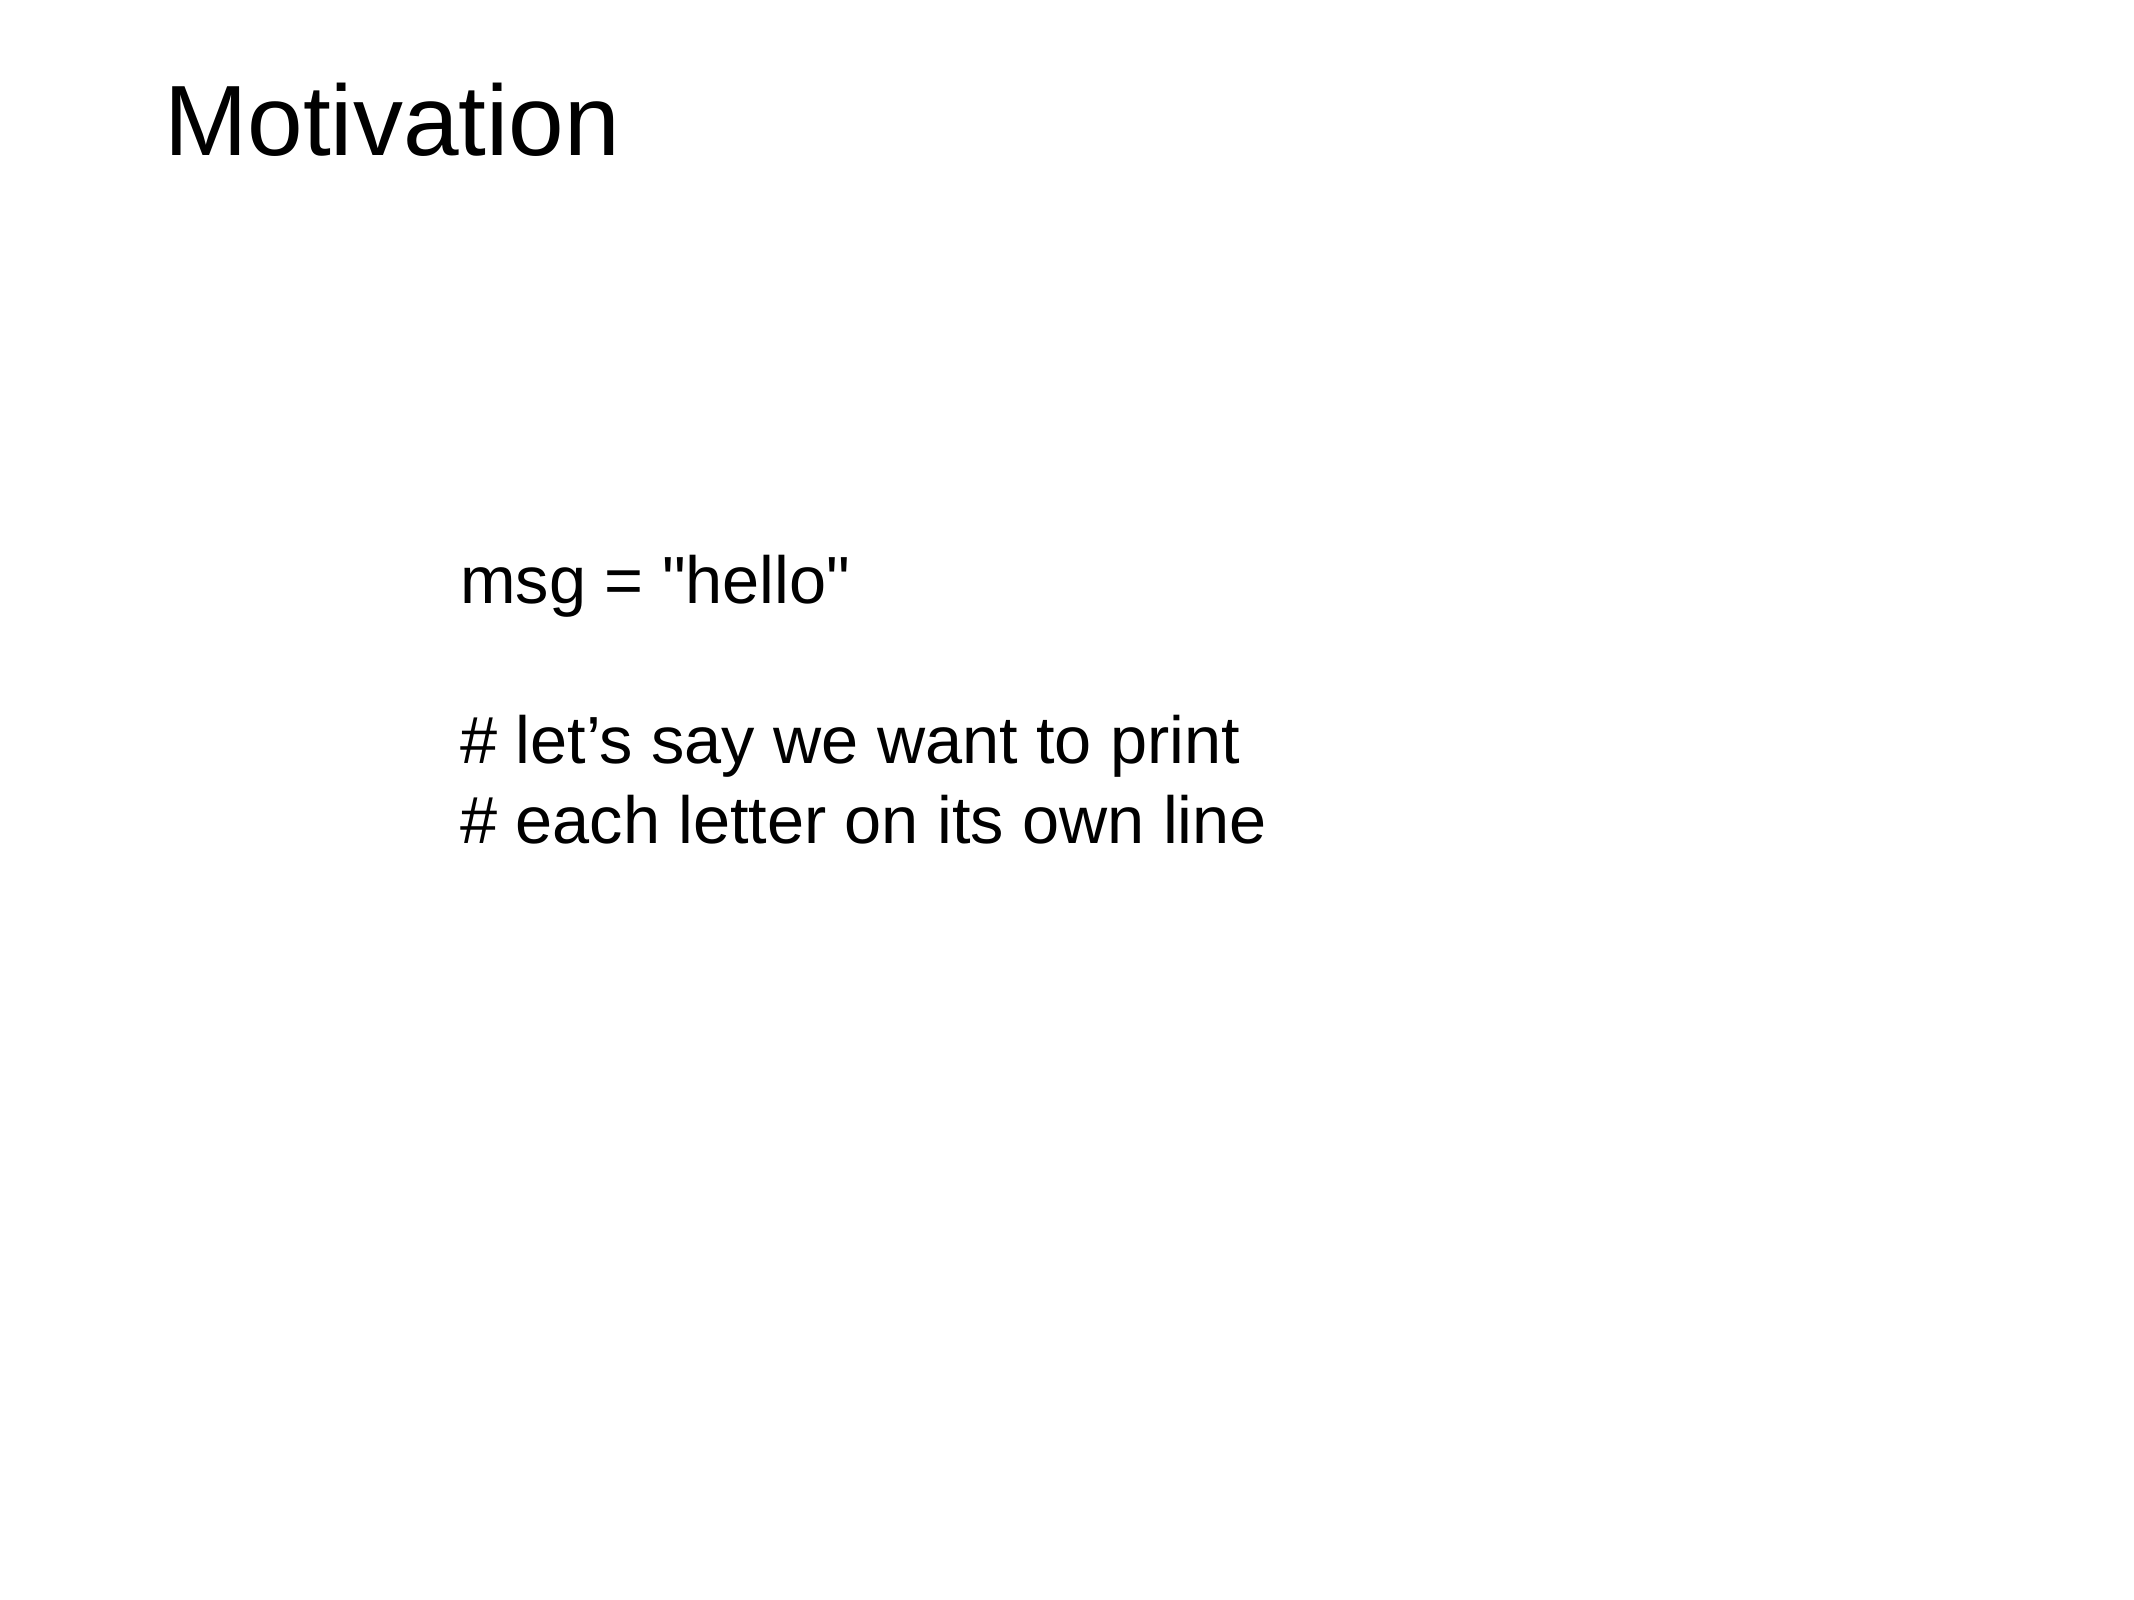

# Motivation
msg = "hello"

# let’s say we want to print
# each letter on its own line